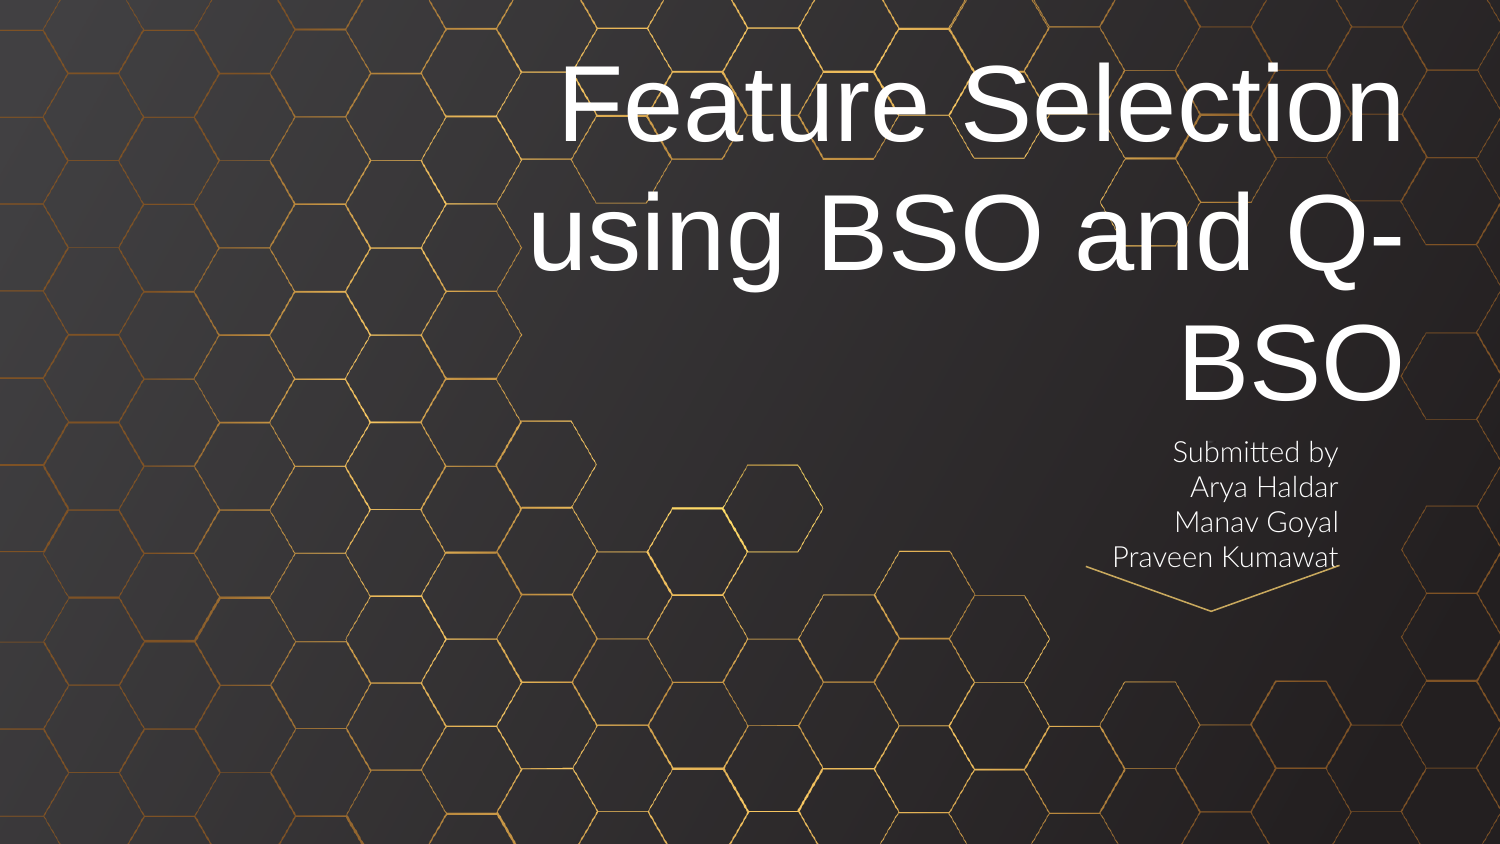

# Feature Selection using BSO and Q-BSO
Submitted by
Arya Haldar
Manav Goyal
Praveen Kumawat